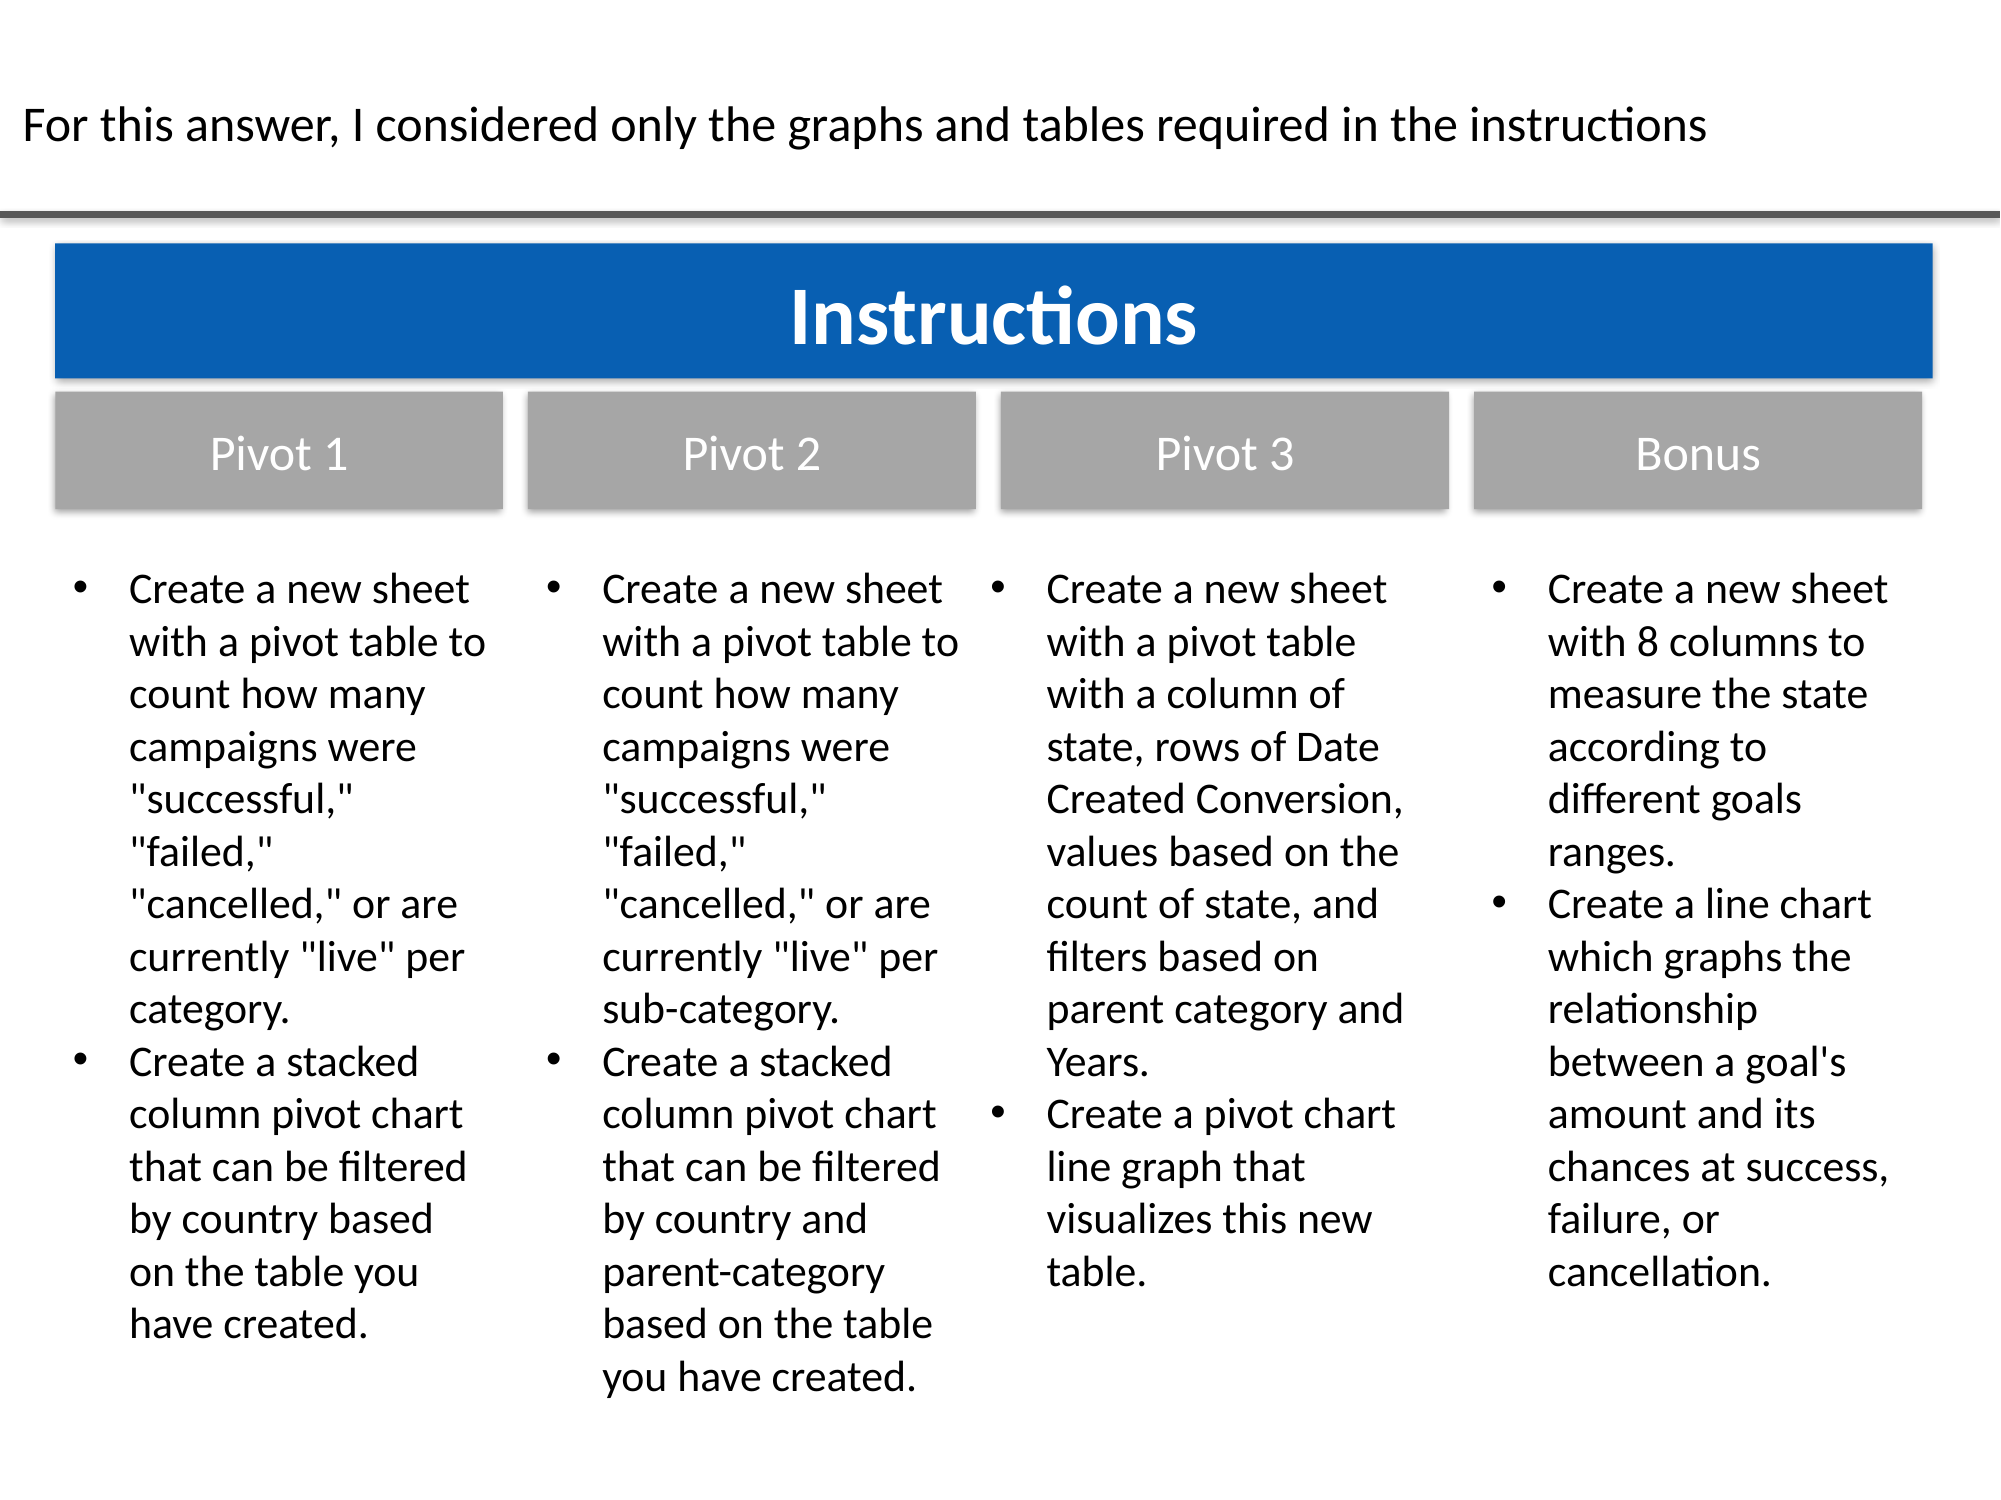

# For this answer, I considered only the graphs and tables required in the instructions
Instructions
Pivot 1
Pivot 2
Pivot 3
Bonus

Create a new sheet with a pivot table to count how many campaigns were "successful," "failed," "cancelled," or are currently "live" per category.
Create a stacked column pivot chart that can be filtered by country based on the table you have created.
Create a new sheet with a pivot table to count how many campaigns were "successful," "failed," "cancelled," or are currently "live" per sub-category.
Create a stacked column pivot chart that can be filtered by country and parent-category based on the table you have created.
Create a new sheet with a pivot table with a column of state, rows of Date Created Conversion, values based on the count of state, and filters based on parent category and Years.
Create a pivot chart line graph that visualizes this new table.
Create a new sheet with 8 columns to measure the state according to different goals ranges.
Create a line chart which graphs the relationship between a goal's amount and its chances at success, failure, or cancellation.